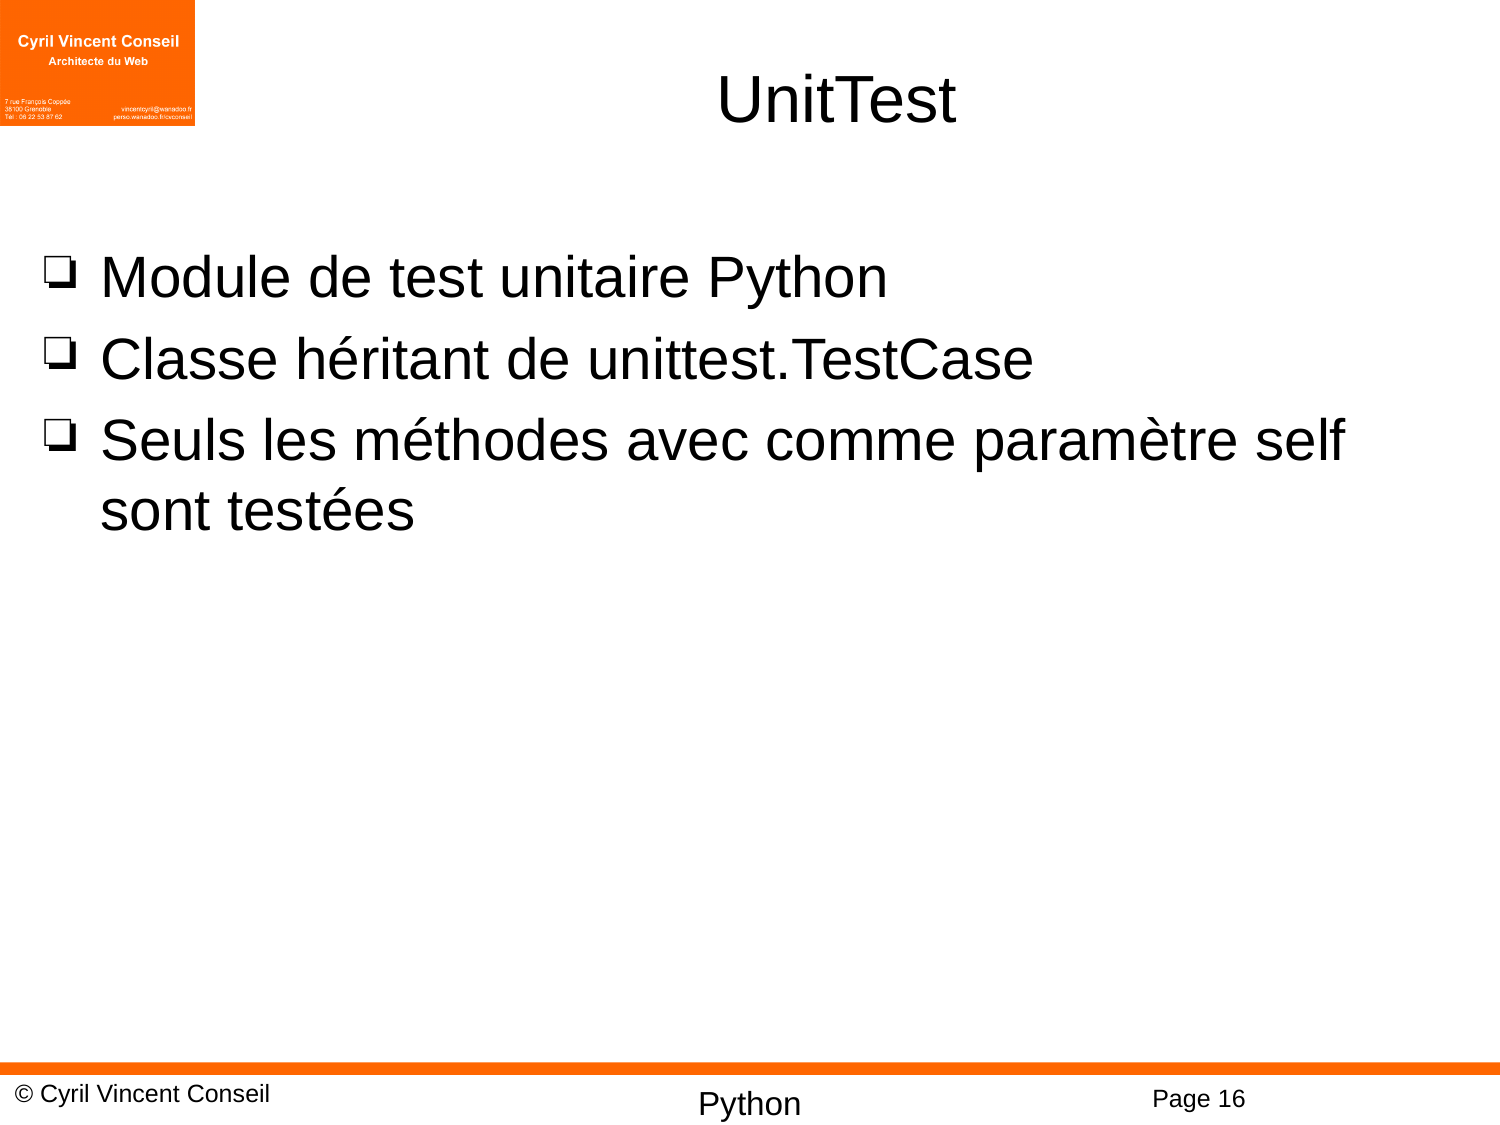

# UnitTest
Module de test unitaire Python
Classe héritant de unittest.TestCase
Seuls les méthodes avec comme paramètre self sont testées